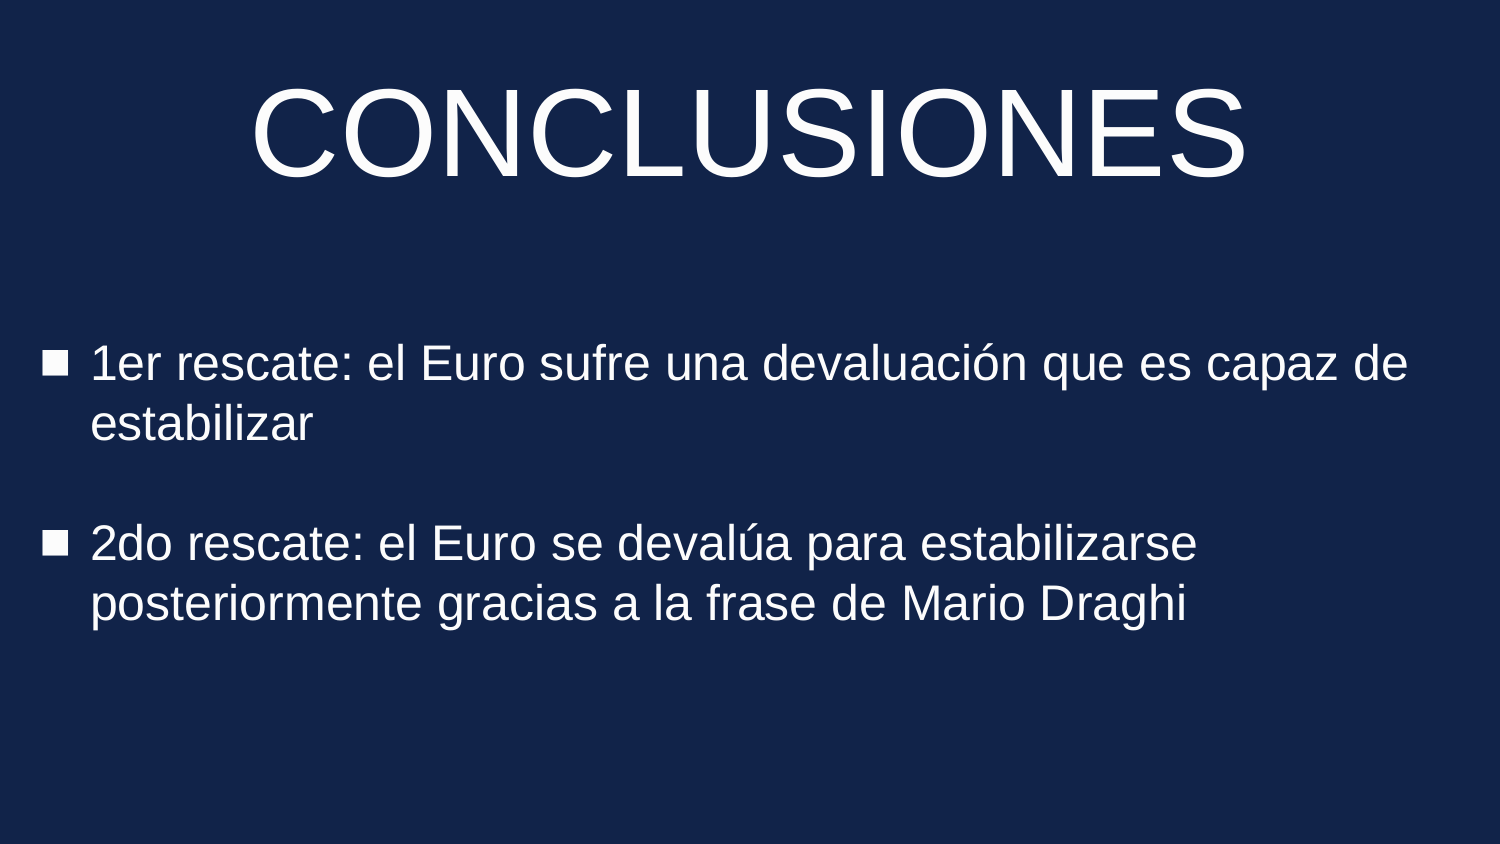

1er rescate: el Euro sufre una devaluación que es capaz de estabilizar

2do rescate: el Euro se devalúa para estabilizarse posteriormente gracias a la frase de Mario Draghi

# CONCLUSIONES